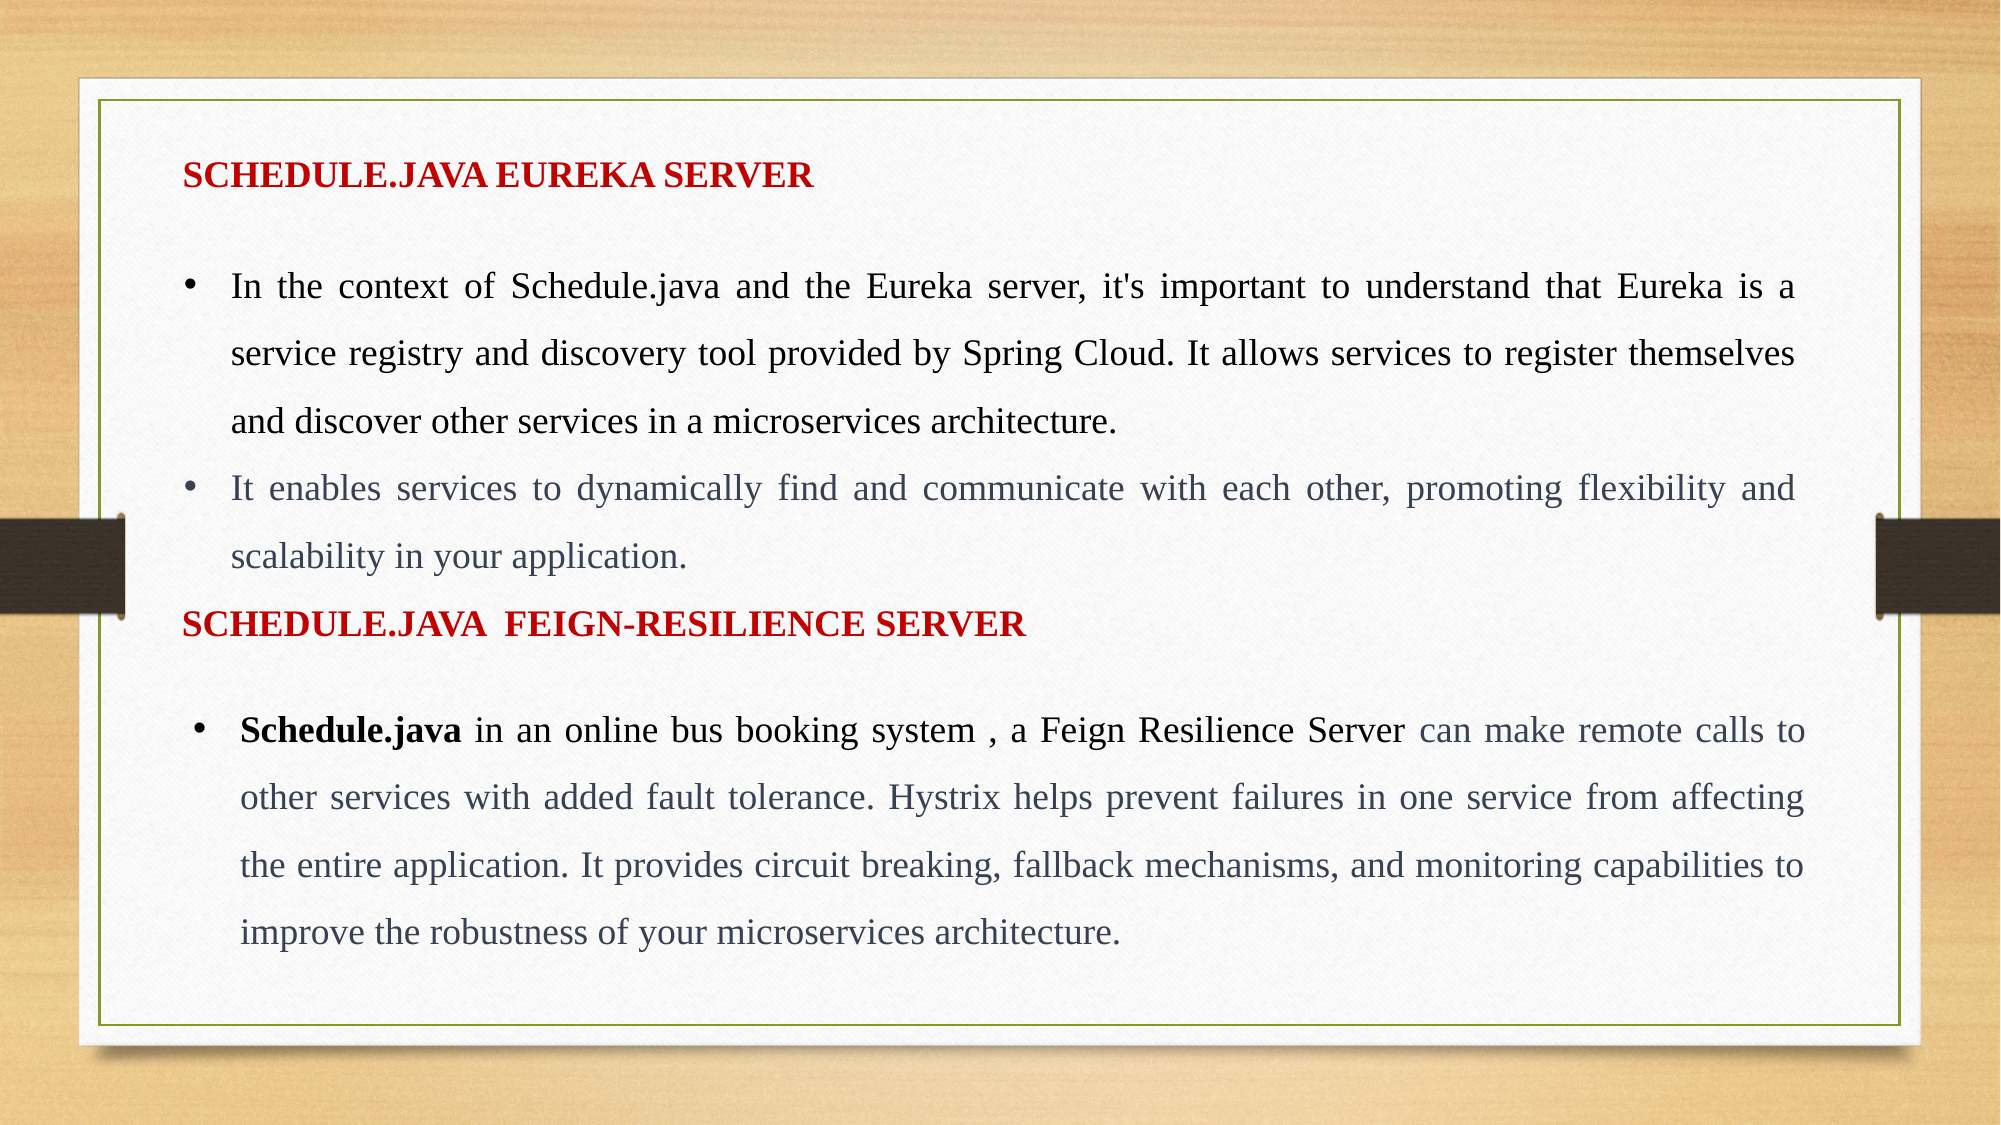

SCHEDULE.JAVA EUREKA SERVER
In the context of Schedule.java and the Eureka server, it's important to understand that Eureka is a service registry and discovery tool provided by Spring Cloud. It allows services to register themselves and discover other services in a microservices architecture.
It enables services to dynamically find and communicate with each other, promoting flexibility and scalability in your application.

SCHEDULE.JAVA  FEIGN-RESILIENCE SERVER
Schedule.java in an online bus booking system , a Feign Resilience Server can make remote calls to other services with added fault tolerance. Hystrix helps prevent failures in one service from affecting the entire application. It provides circuit breaking, fallback mechanisms, and monitoring capabilities to improve the robustness of your microservices architecture.